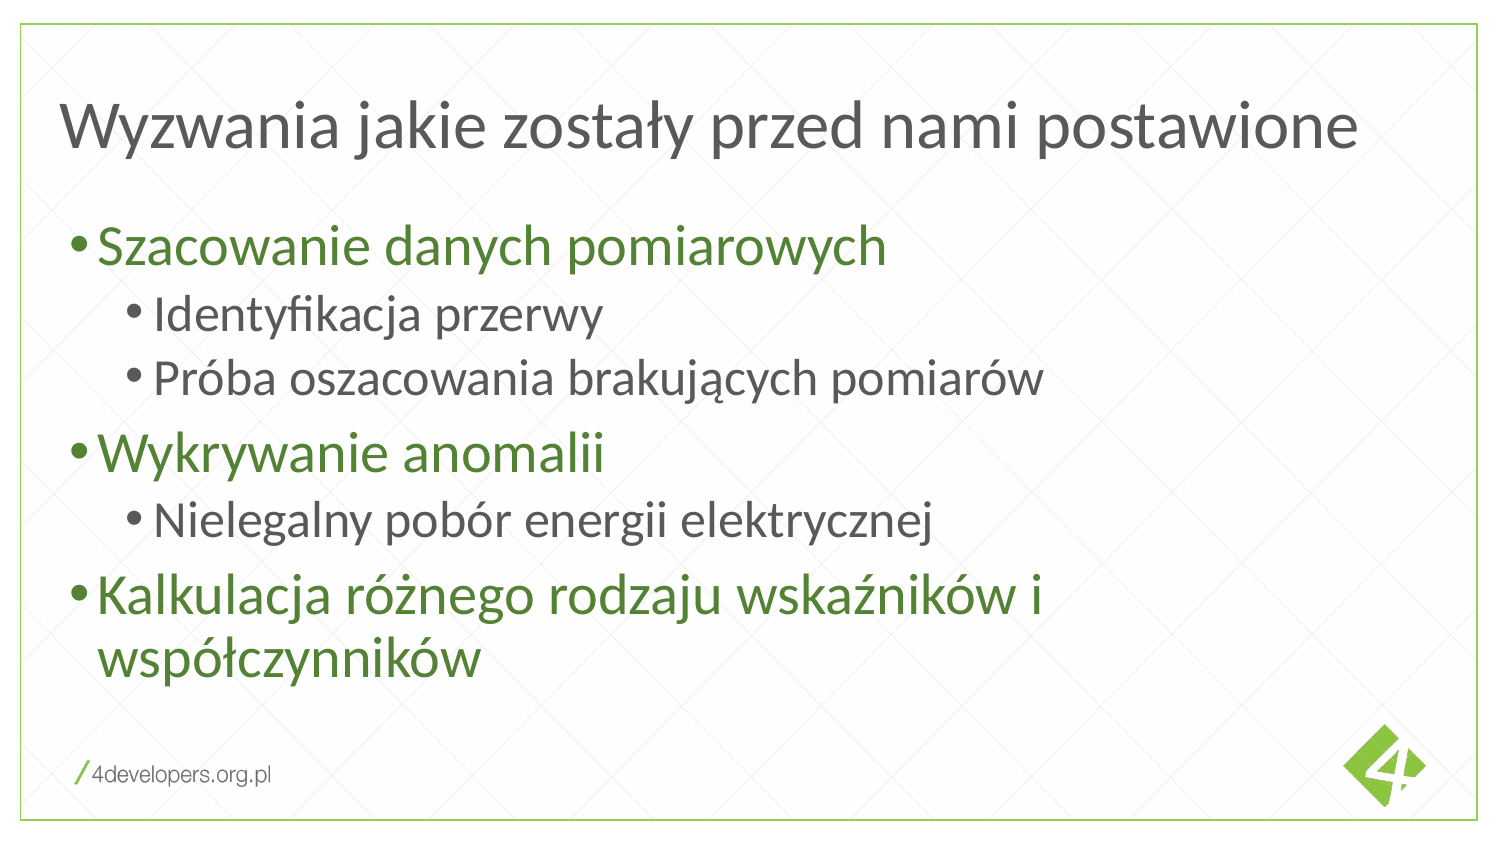

Wyzwania jakie zostały przed nami postawione
Szacowanie danych pomiarowych
Identyfikacja przerwy
Próba oszacowania brakujących pomiarów
Wykrywanie anomalii
Nielegalny pobór energii elektrycznej
Kalkulacja różnego rodzaju wskaźników i współczynników